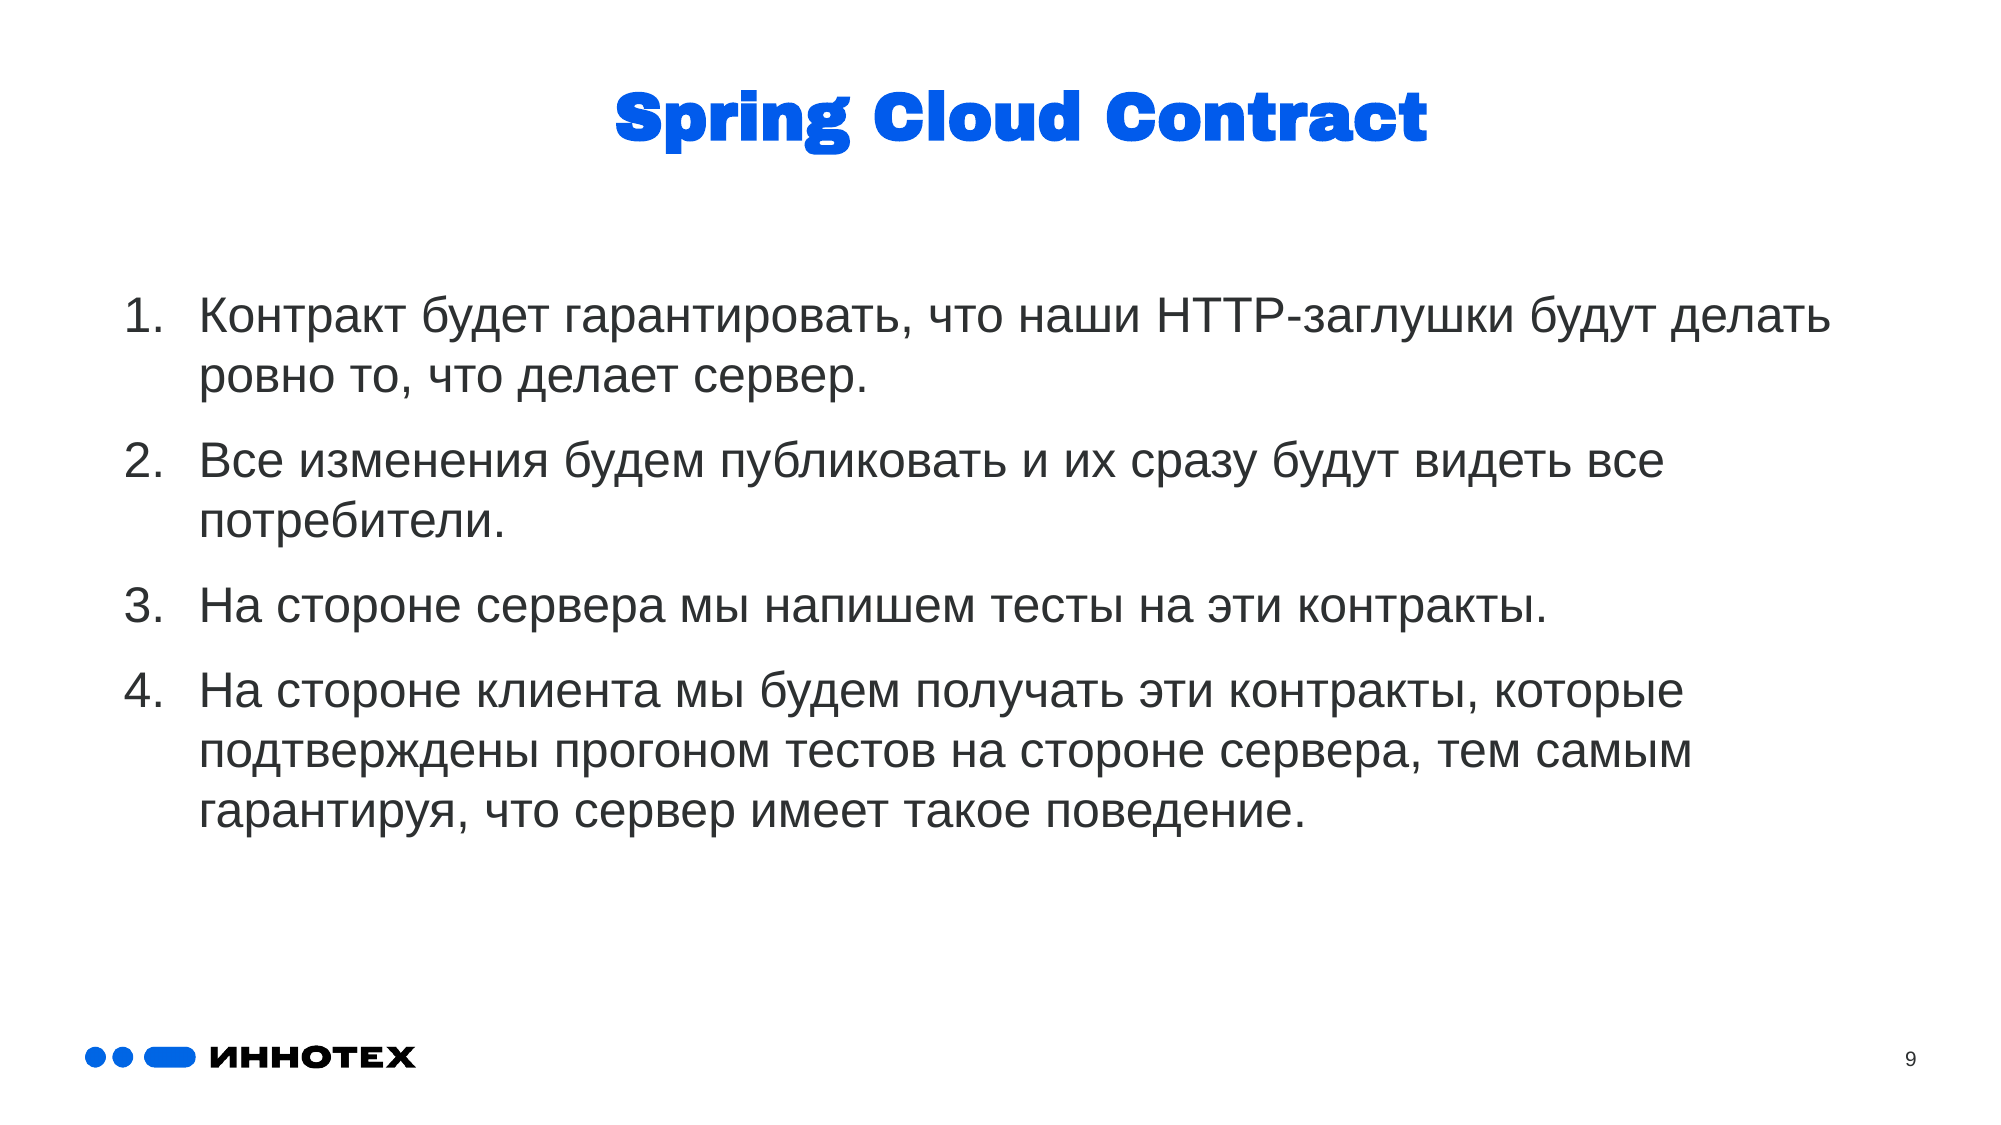

# Spring Cloud Contract
Контракт будет гарантировать, что наши HTTP-заглушки будут делать ровно то, что делает сервер.
Все изменения будем публиковать и их сразу будут видеть все потребители.
На стороне сервера мы напишем тесты на эти контракты.
На стороне клиента мы будем получать эти контракты, которые подтверждены прогоном тестов на стороне сервера, тем самым гарантируя, что сервер имеет такое поведение.
9